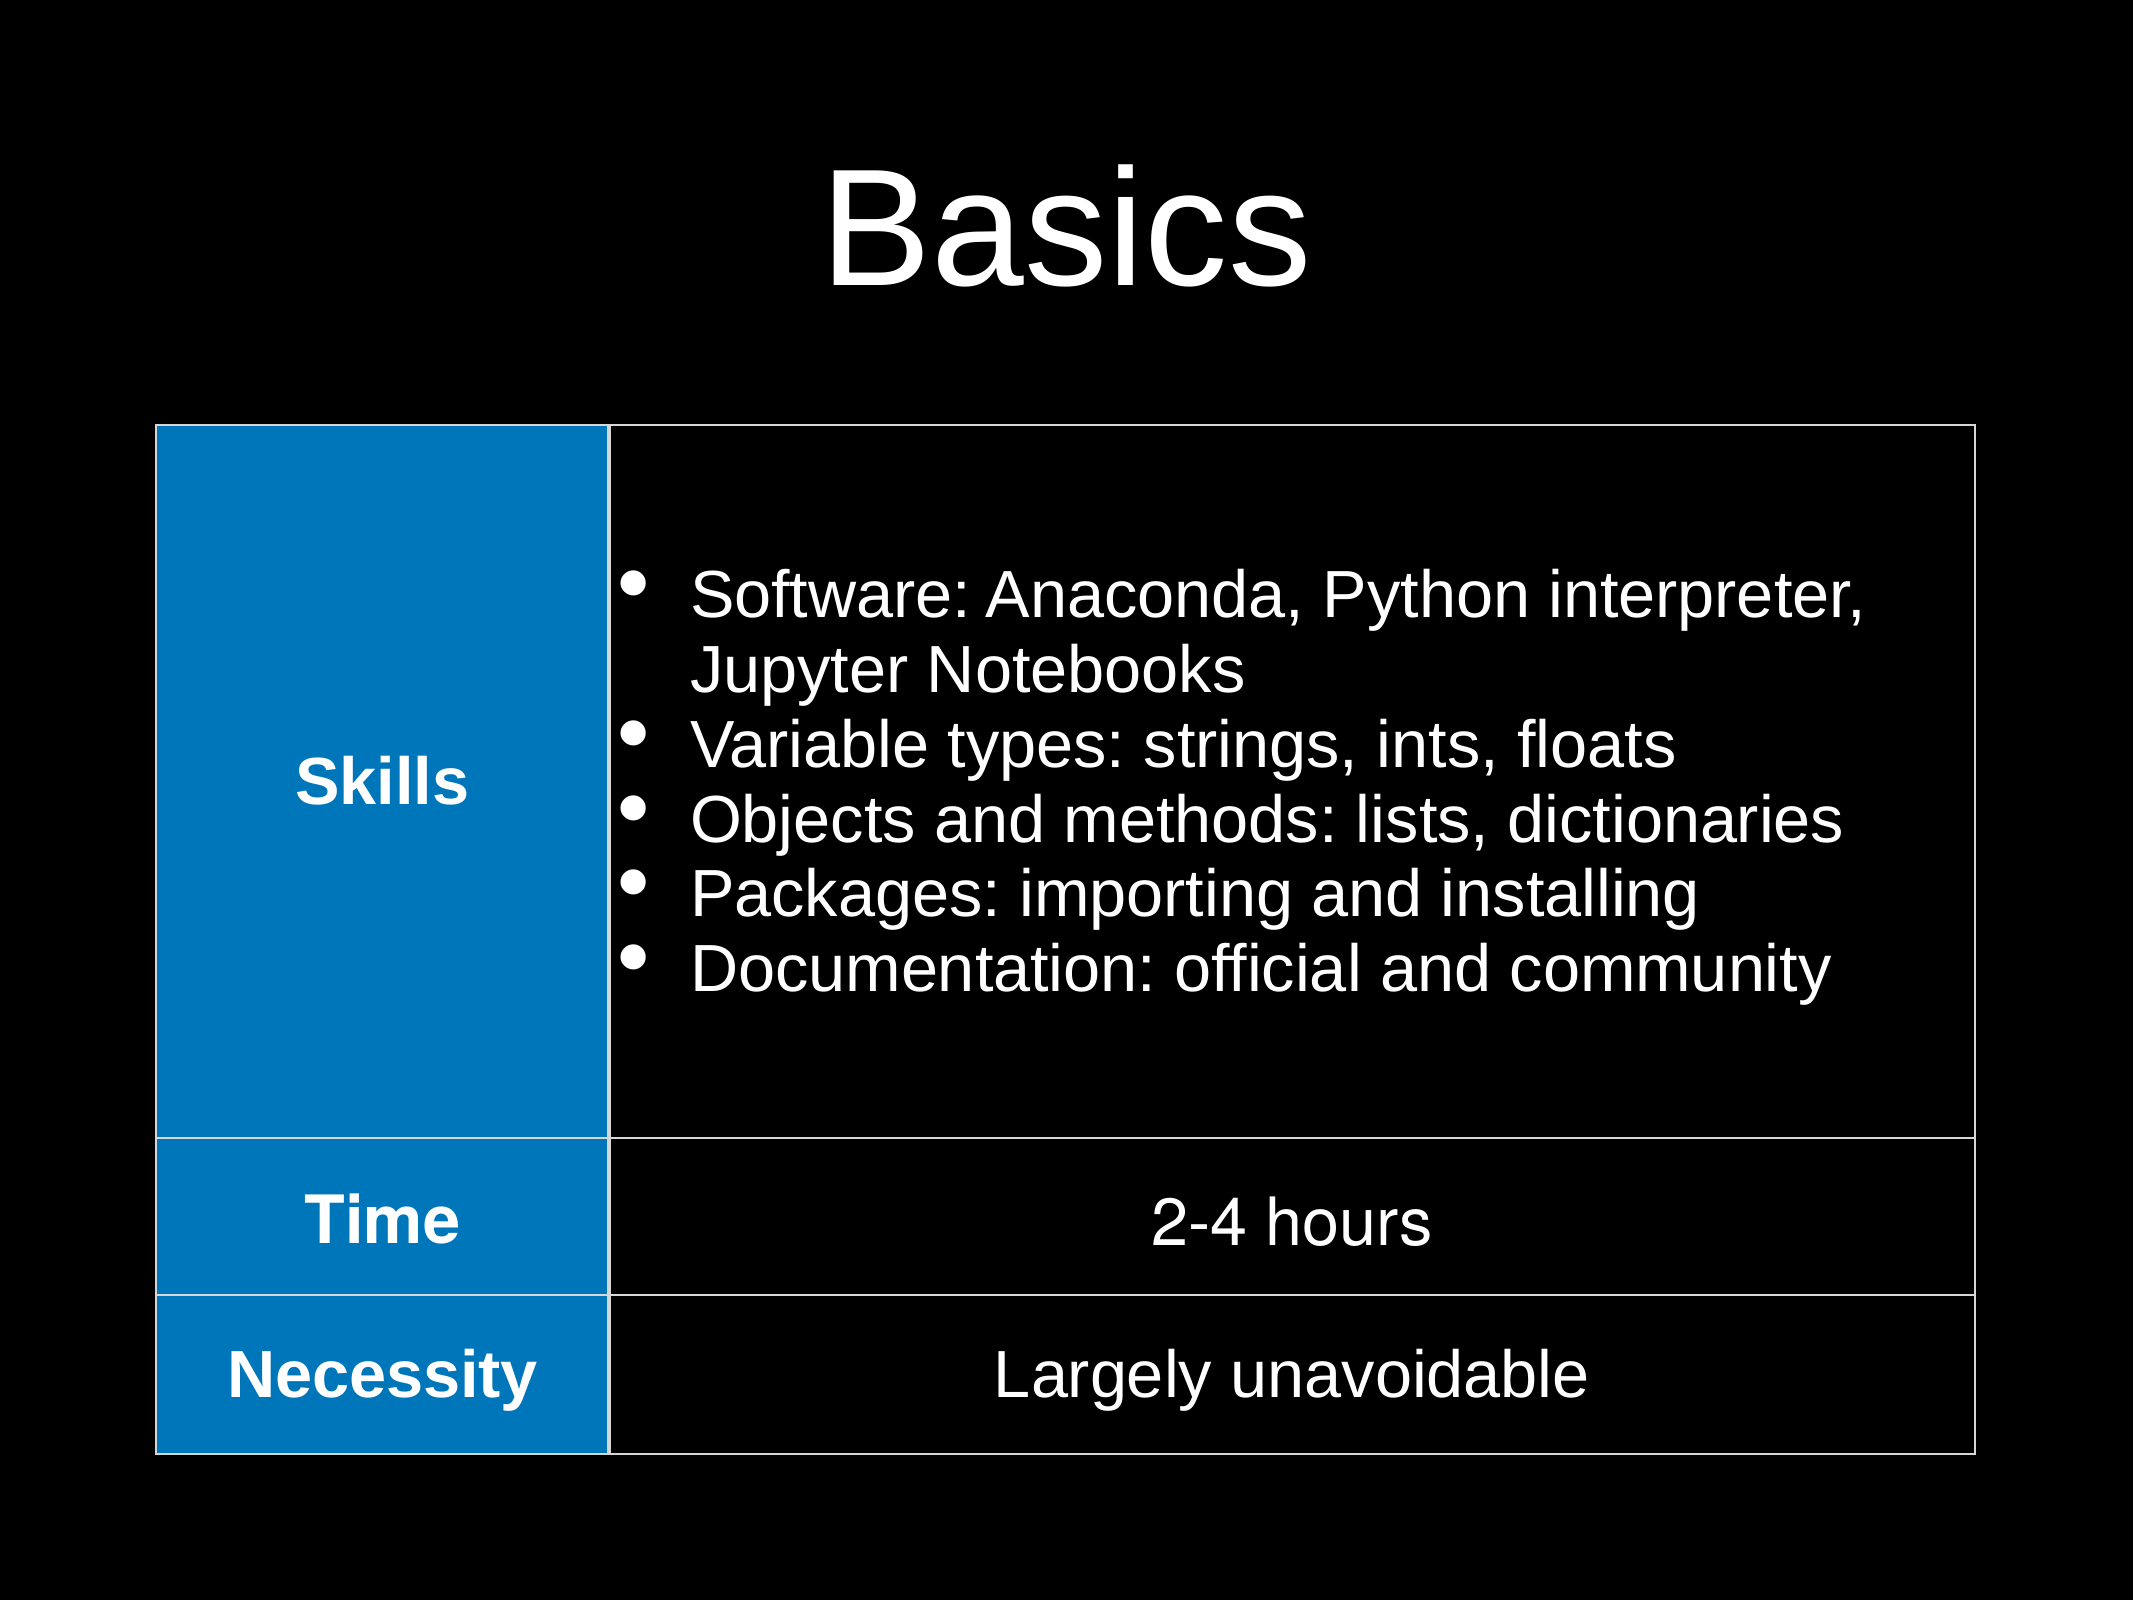

# Basics
| Skills | Software: Anaconda, Python interpreter, Jupyter Notebooks Variable types: strings, ints, floats Objects and methods: lists, dictionaries Packages: importing and installing Documentation: official and community |
| --- | --- |
| Time | 2-4 hours |
| Necessity | Largely unavoidable |